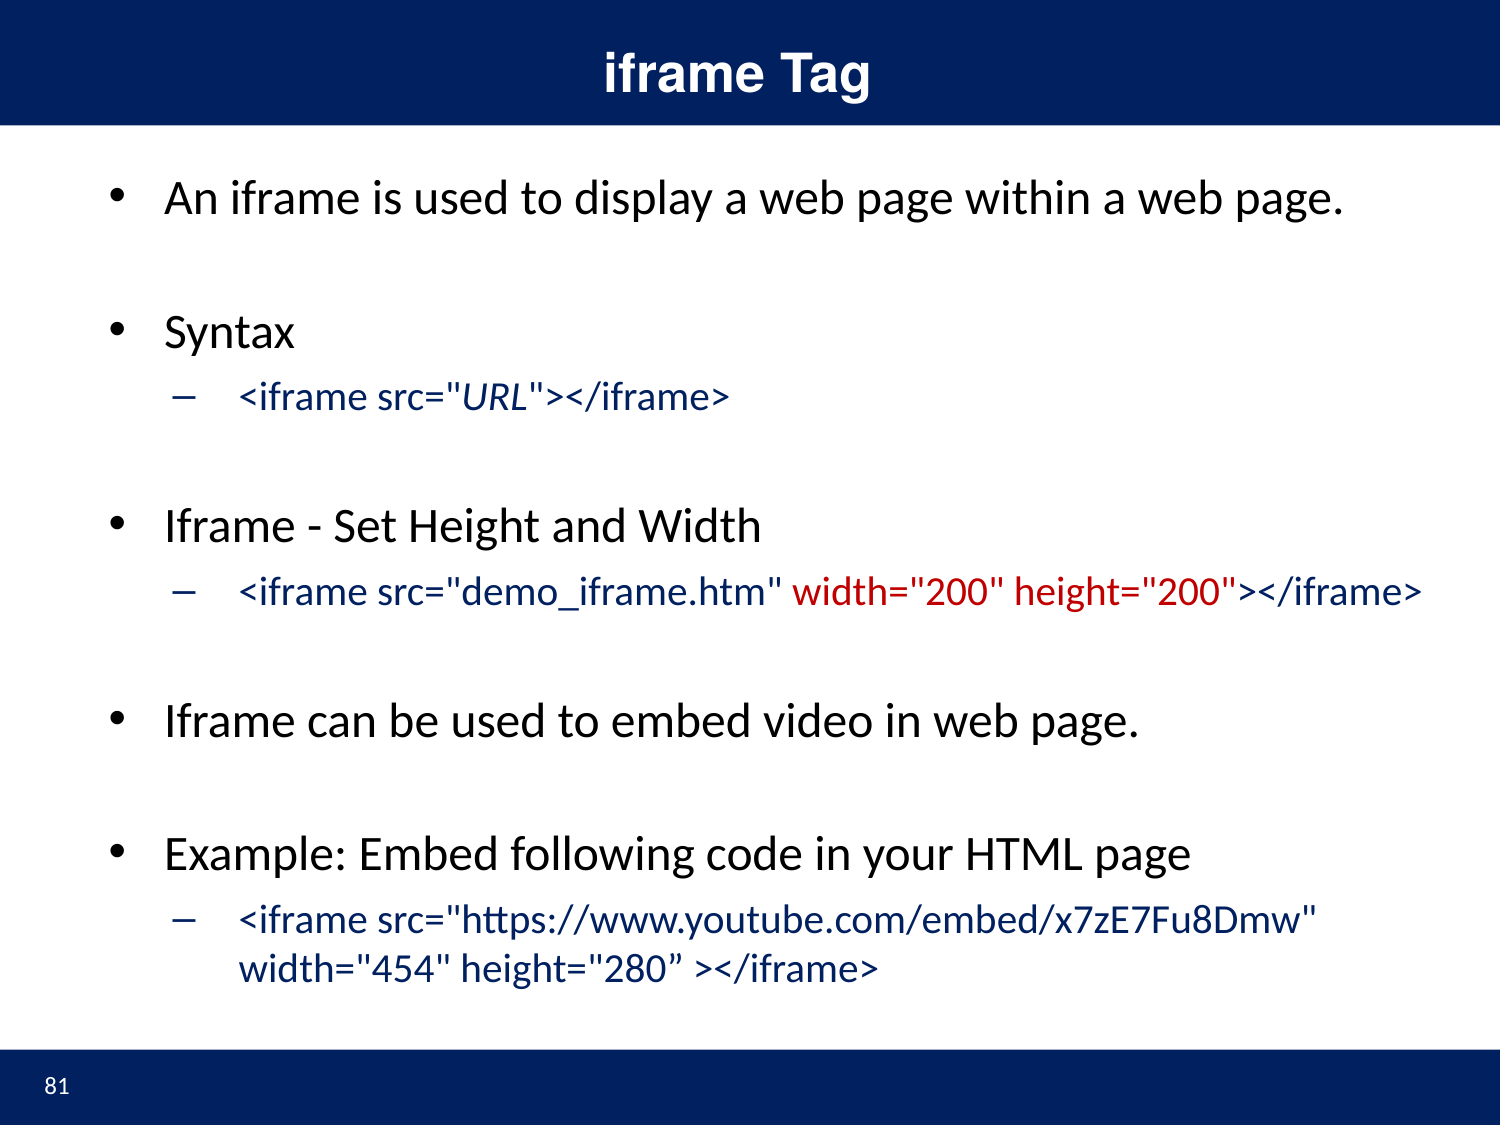

# iframe Tag
An iframe is used to display a web page within a web page.

Syntax
<iframe src="URL"></iframe>

Iframe - Set Height and Width
<iframe src="demo_iframe.htm" width="200" height="200"></iframe>

Iframe can be used to embed video in web page.

Example: Embed following code in your HTML page
<iframe src="https://www.youtube.com/embed/x7zE7Fu8Dmw" width="454" height="280” ></iframe>

81